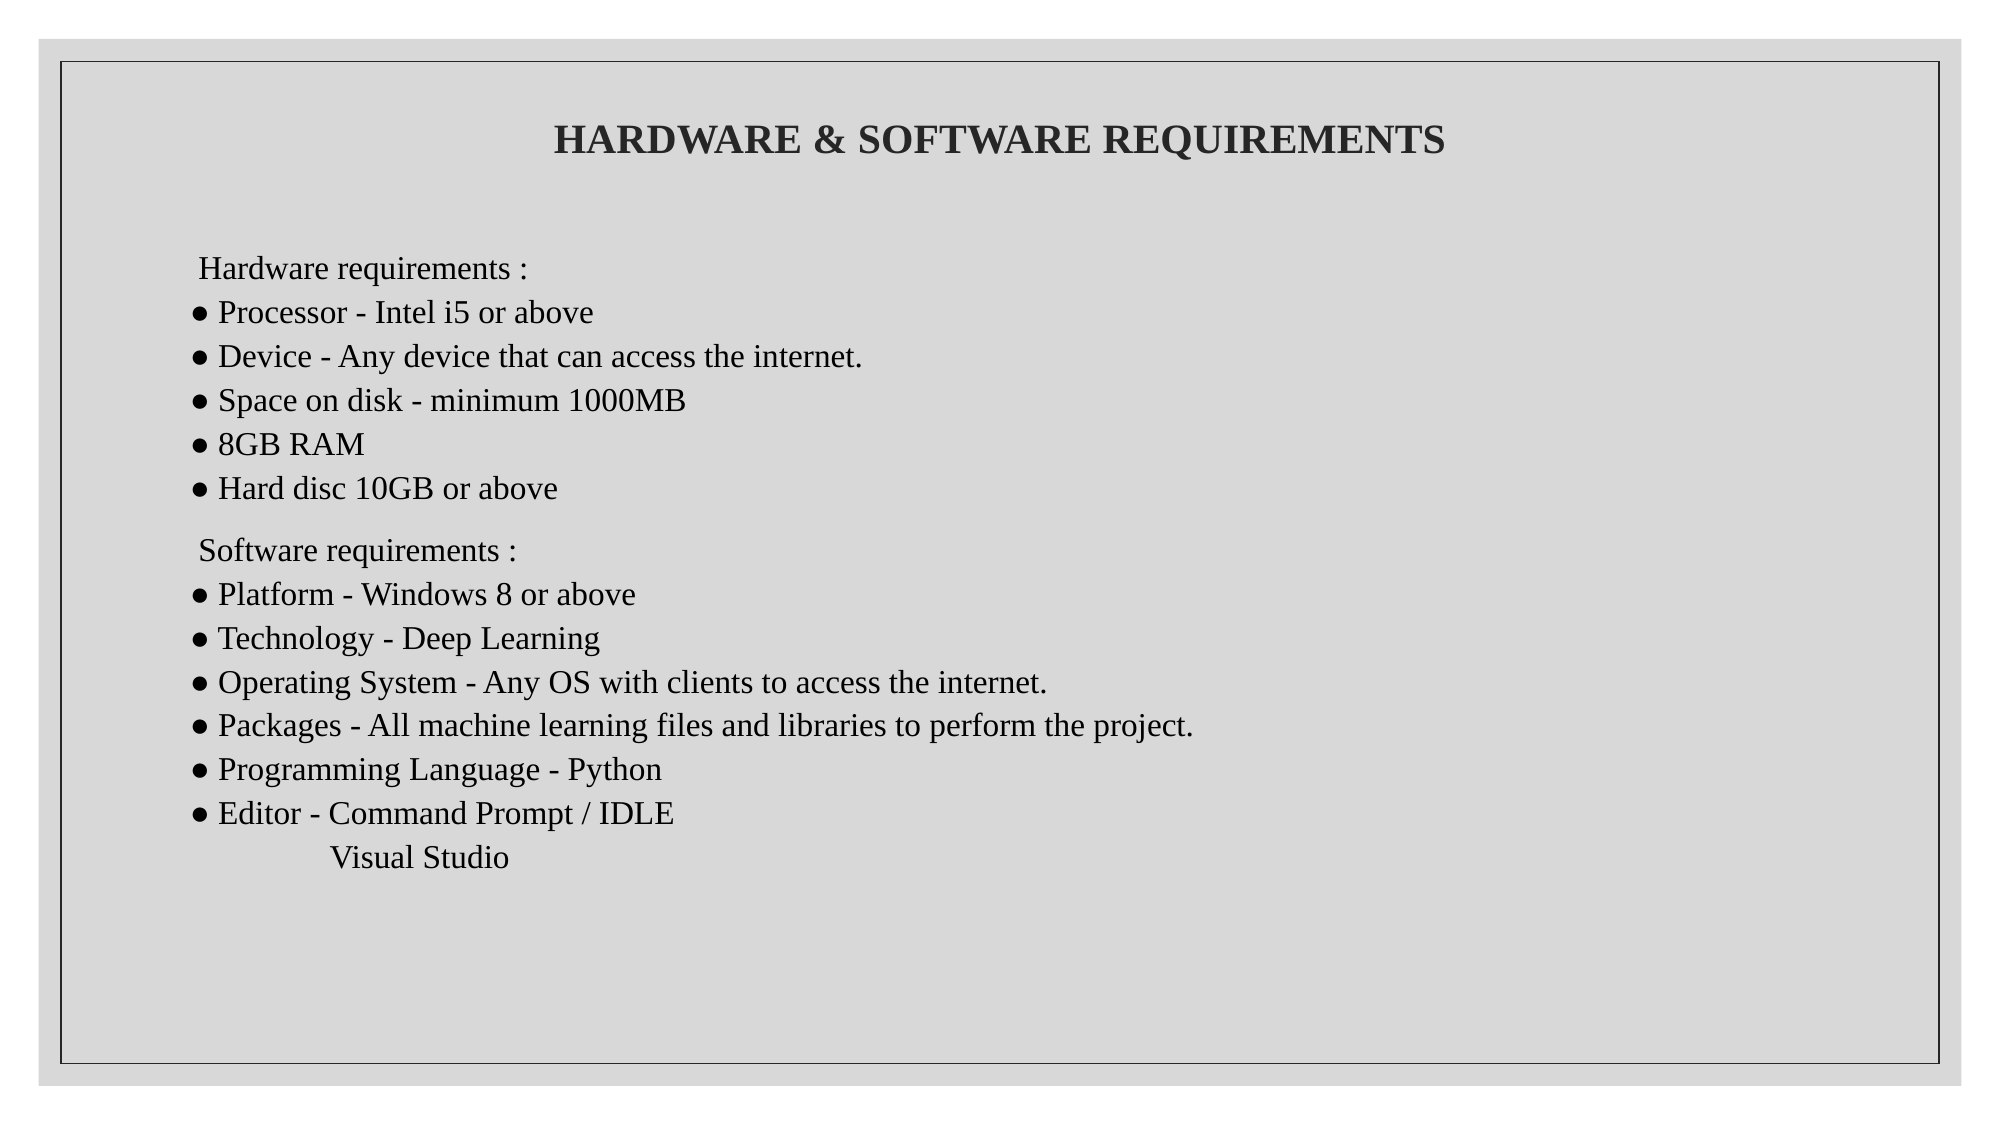

# HARDWARE & SOFTWARE REQUIREMENTS
 Hardware requirements :
● Processor - Intel i5 or above
● Device - Any device that can access the internet.
● Space on disk - minimum 1000MB
● 8GB RAM
● Hard disc 10GB or above
 Software requirements :
● Platform - Windows 8 or above
● Technology - Deep Learning
● Operating System - Any OS with clients to access the internet.
● Packages - All machine learning files and libraries to perform the project.
● Programming Language - Python
● Editor - Command Prompt / IDLE
                 Visual Studio